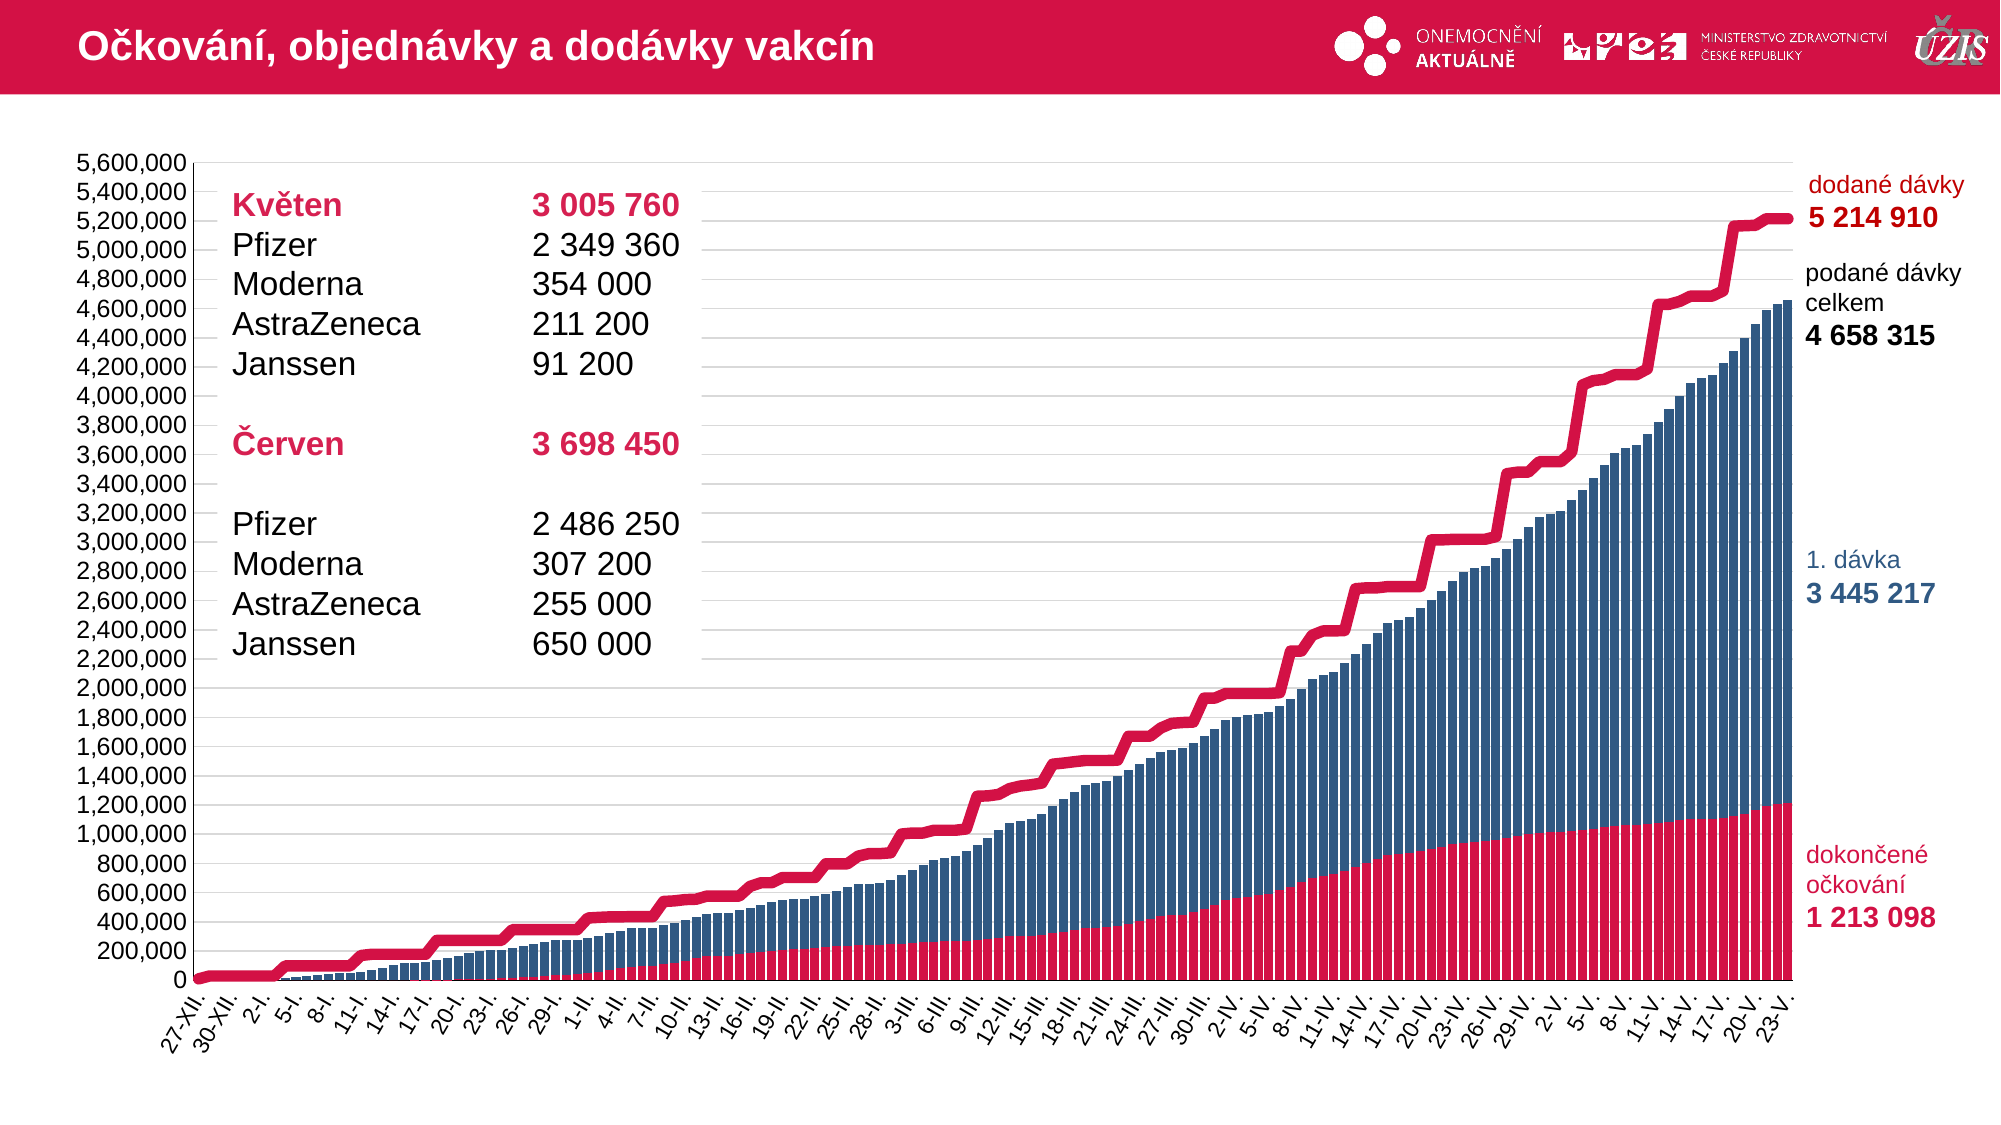

# Očkování, objednávky a dodávky vakcín

### Chart

| Category | dokončené očkování | první dávka | celkem dávek v ČR |
|---|---|---|---|
| 27-XII. | 0.0 | 1252.0 | 9750.0 |
| 28-XII. | 0.0 | 3548.0 | 29250.0 |
| 29-XII. | 0.0 | 6994.0 | 29250.0 |
| 30-XII. | 0.0 | 10469.0 | 29250.0 |
| 31-XII. | 0.0 | 11773.0 | 29250.0 |
| 1-I. | 0.0 | 12034.0 | 29250.0 |
| 2-I. | 0.0 | 13301.0 | 29250.0 |
| 3-I. | 0.0 | 14216.0 | 29250.0 |
| 4-I. | 0.0 | 17787.0 | 98475.0 |
| 5-I. | 0.0 | 22279.0 | 98475.0 |
| 6-I. | 0.0 | 28095.0 | 98475.0 |
| 7-I. | 0.0 | 36038.0 | 98475.0 |
| 8-I. | 0.0 | 45969.0 | 98475.0 |
| 9-I. | 0.0 | 47982.0 | 98475.0 |
| 10-I. | 0.0 | 49733.0 | 98475.0 |
| 11-I. | 0.0 | 59522.0 | 169650.0 |
| 12-I. | 0.0 | 72878.0 | 178050.0 |
| 13-I. | 0.0 | 86355.0 | 178050.0 |
| 14-I. | 0.0 | 101512.0 | 178050.0 |
| 15-I. | 0.0 | 115452.0 | 178050.0 |
| 16-I. | 2.0 | 118825.0 | 178050.0 |
| 17-I. | 635.0 | 121422.0 | 178050.0 |
| 18-I. | 2445.0 | 133871.0 | 272820.0 |
| 19-I. | 5144.0 | 146377.0 | 272820.0 |
| 20-I. | 7771.0 | 159986.0 | 272820.0 |
| 21-I. | 9489.0 | 175539.0 | 272820.0 |
| 22-I. | 10524.0 | 190335.0 | 272820.0 |
| 23-I. | 11390.0 | 193614.0 | 272820.0 |
| 24-I. | 12253.0 | 195857.0 | 272820.0 |
| 25-I. | 15203.0 | 205451.0 | 346530.0 |
| 26-I. | 19159.0 | 215944.0 | 346530.0 |
| 27-I. | 23651.0 | 224931.0 | 346530.0 |
| 28-I. | 29735.0 | 231959.0 | 346530.0 |
| 29-I. | 37544.0 | 238133.0 | 346530.0 |
| 30-I. | 38626.0 | 238851.0 | 346530.0 |
| 31-I. | 39796.0 | 239553.0 | 346530.0 |
| 1-II. | 47676.0 | 243497.0 | 426480.0 |
| 2-II. | 57840.0 | 247614.0 | 430680.0 |
| 3-II. | 68789.0 | 251998.0 | 433980.0 |
| 4-II. | 81700.0 | 256874.0 | 434580.0 |
| 5-II. | 92318.0 | 262311.0 | 435680.0 |
| 6-II. | 94652.0 | 263147.0 | 435680.0 |
| 7-II. | 97128.0 | 263992.0 | 435680.0 |
| 8-II. | 108476.0 | 268008.0 | 539800.0 |
| 9-II. | 120371.0 | 273071.0 | 543800.0 |
| 10-II. | 133542.0 | 278534.0 | 552500.0 |
| 11-II. | 149651.0 | 284810.0 | 555000.0 |
| 12-II. | 164288.0 | 291510.0 | 576600.0 |
| 13-II. | 167258.0 | 293085.0 | 576600.0 |
| 14-II. | 168624.0 | 294073.0 | 576600.0 |
| 15-II. | 177927.0 | 300415.0 | 576600.0 |
| 16-II. | 186940.0 | 309030.0 | 643290.0 |
| 17-II. | 195184.0 | 318689.0 | 667860.0 |
| 18-II. | 203166.0 | 330951.0 | 667860.0 |
| 19-II. | 210453.0 | 342708.0 | 703860.0 |
| 20-II. | 211615.0 | 344636.0 | 703860.0 |
| 21-II. | 212621.0 | 345658.0 | 703860.0 |
| 22-II. | 218608.0 | 355728.0 | 703860.0 |
| 23-II. | 225540.0 | 368574.0 | 797460.0 |
| 24-II. | 231533.0 | 382343.0 | 797460.0 |
| 25-II. | 237046.0 | 400232.0 | 797460.0 |
| 26-II. | 242359.0 | 416293.0 | 850360.0 |
| 27-II. | 242907.0 | 419224.0 | 867260.0 |
| 28-II. | 243454.0 | 421557.0 | 867260.0 |
| 1-III. | 246841.0 | 440850.0 | 872860.0 |
| 2-III. | 250364.0 | 467901.0 | 1001550.0 |
| 3-III. | 254833.0 | 498416.0 | 1008150.0 |
| 4-III. | 259481.0 | 531402.0 | 1008150.0 |
| 5-III. | 264840.0 | 559937.0 | 1027250.0 |
| 6-III. | 265676.0 | 571903.0 | 1027250.0 |
| 7-III. | 266504.0 | 583227.0 | 1027250.0 |
| 8-III. | 271312.0 | 612726.0 | 1036050.0 |
| 9-III. | 277641.0 | 648732.0 | 1260050.0 |
| 10-III. | 284549.0 | 689641.0 | 1262650.0 |
| 11-III. | 292859.0 | 734035.0 | 1272850.0 |
| 12-III. | 301254.0 | 772409.0 | 1312350.0 |
| 13-III. | 302537.0 | 789372.0 | 1330250.0 |
| 14-III. | 303662.0 | 801400.0 | 1338450.0 |
| 15-III. | 312406.0 | 829466.0 | 1350850.0 |
| 16-III. | 322865.0 | 868035.0 | 1479870.0 |
| 17-III. | 333307.0 | 905194.0 | 1487270.0 |
| 18-III. | 345660.0 | 942745.0 | 1496770.0 |
| 19-III. | 359187.0 | 976775.0 | 1504970.0 |
| 20-III. | 361193.0 | 991740.0 | 1504970.0 |
| 21-III. | 362723.0 | 999076.0 | 1504970.0 |
| 22-III. | 375092.0 | 1023161.0 | 1507170.0 |
| 23-III. | 388332.0 | 1049430.0 | 1671070.0 |
| 24-III. | 403956.0 | 1075943.0 | 1671070.0 |
| 25-III. | 421738.0 | 1101996.0 | 1671070.0 |
| 26-III. | 439145.0 | 1126500.0 | 1727670.0 |
| 27-III. | 443954.0 | 1134847.0 | 1759170.0 |
| 28-III. | 448063.0 | 1140322.0 | 1764870.0 |
| 29-III. | 468643.0 | 1159037.0 | 1768270.0 |
| 30-III. | 490697.0 | 1183452.0 | 1932070.0 |
| 31-III. | 517637.0 | 1206281.0 | 1932070.0 |
| 1-IV. | 549479.0 | 1231579.0 | 1963670.0 |
| 2-IV. | 562182.0 | 1238317.0 | 1963670.0 |
| 3-IV. | 573058.0 | 1241836.0 | 1963670.0 |
| 4-IV. | 581789.0 | 1244294.0 | 1963670.0 |
| 5-IV. | 588929.0 | 1246596.0 | 1963670.0 |
| 6-IV. | 618069.0 | 1262547.0 | 1968970.0 |
| 7-IV. | 640107.0 | 1285665.0 | 2254450.0 |
| 8-IV. | 670888.0 | 1323644.0 | 2254450.0 |
| 9-IV. | 700746.0 | 1362231.0 | 2362350.0 |
| 10-IV. | 715934.0 | 1377434.0 | 2391950.0 |
| 11-IV. | 725914.0 | 1387080.0 | 2391950.0 |
| 12-IV. | 750657.0 | 1424575.0 | 2394850.0 |
| 13-IV. | 776451.0 | 1460087.0 | 2681500.0 |
| 14-IV. | 803676.0 | 1498304.0 | 2687600.0 |
| 15-IV. | 829230.0 | 1545506.0 | 2687600.0 |
| 16-IV. | 854756.0 | 1589605.0 | 2695900.0 |
| 17-IV. | 863738.0 | 1606058.0 | 2695900.0 |
| 18-IV. | 868679.0 | 1618936.0 | 2695900.0 |
| 19-IV. | 883985.0 | 1662402.0 | 2695900.0 |
| 20-IV. | 899718.0 | 1704209.0 | 3015950.0 |
| 21-IV. | 913814.0 | 1751349.0 | 3015950.0 |
| 22-IV. | 931083.0 | 1805178.0 | 3019650.0 |
| 23-IV. | 943023.0 | 1854366.0 | 3020200.0 |
| 24-IV. | 948209.0 | 1871916.0 | 3020200.0 |
| 25-IV. | 952180.0 | 1886367.0 | 3020200.0 |
| 26-IV. | 959524.0 | 1934790.0 | 3038100.0 |
| 27-IV. | 971629.0 | 1982200.0 | 3469420.0 |
| 28-IV. | 985504.0 | 2038928.0 | 3479720.0 |
| 29-IV. | 1001181.0 | 2102098.0 | 3479720.0 |
| 30-IV. | 1011001.0 | 2162146.0 | 3551120.0 |
| 1-V. | 1014330.0 | 2181187.0 | 3551120.0 |
| 2-V. | 1016546.0 | 2199898.0 | 3551120.0 |
| 3-V. | 1021524.0 | 2265354.0 | 3616120.0 |
| 4-V. | 1029745.0 | 2329426.0 | 4076680.0 |
| 5-V. | 1039015.0 | 2399772.0 | 4106680.0 |
| 6-V. | 1049549.0 | 2477171.0 | 4115030.0 |
| 7-V. | 1059437.0 | 2551654.0 | 4146880.0 |
| 8-V. | 1061129.0 | 2580718.0 | 4146880.0 |
| 9-V. | 1062294.0 | 2604717.0 | 4146880.0 |
| 10-V. | 1069375.0 | 2674757.0 | 4186430.0 |
| 11-V. | 1078065.0 | 2748004.0 | 4628960.0 |
| 12-V. | 1086950.0 | 2825358.0 | 4628960.0 |
| 13-V. | 1095938.0 | 2906919.0 | 4649310.0 |
| 14-V. | 1103527.0 | 2984126.0 | 4685310.0 |
| 15-V. | 1105657.0 | 3015634.0 | 4685310.0 |
| 16-V. | 1106807.0 | 3041225.0 | 4685310.0 |
| 17-V. | 1113408.0 | 3112111.0 | 4720910.0 |
| 18-V. | 1126248.0 | 3182310.0 | 5164310.0 |
| 19-V. | 1141095.0 | 3257304.0 | 5167110.0 |
| 20-V. | 1167124.0 | 3328977.0 | 5170110.0 |
| 21-V. | 1193816.0 | 3393533.0 | 5214910.0 |
| 22-V. | 1204525.0 | 3424130.0 | 5214910.0 |
| 23-V. | 1213098.0 | 3445217.0 | 5214910.0 |
dodané dávky
5 214 910
Květen		3 005 760
Pfizer		2 349 360
Moderna		354 000
AstraZeneca	211 200
Janssen		91 200

Červen		3 698 450
Pfizer		2 486 250
Moderna		307 200
AstraZeneca	255 000
Janssen		650 000
podané dávky celkem
4 658 315
1. dávka
3 445 217
dokončené
očkování
1 213 098